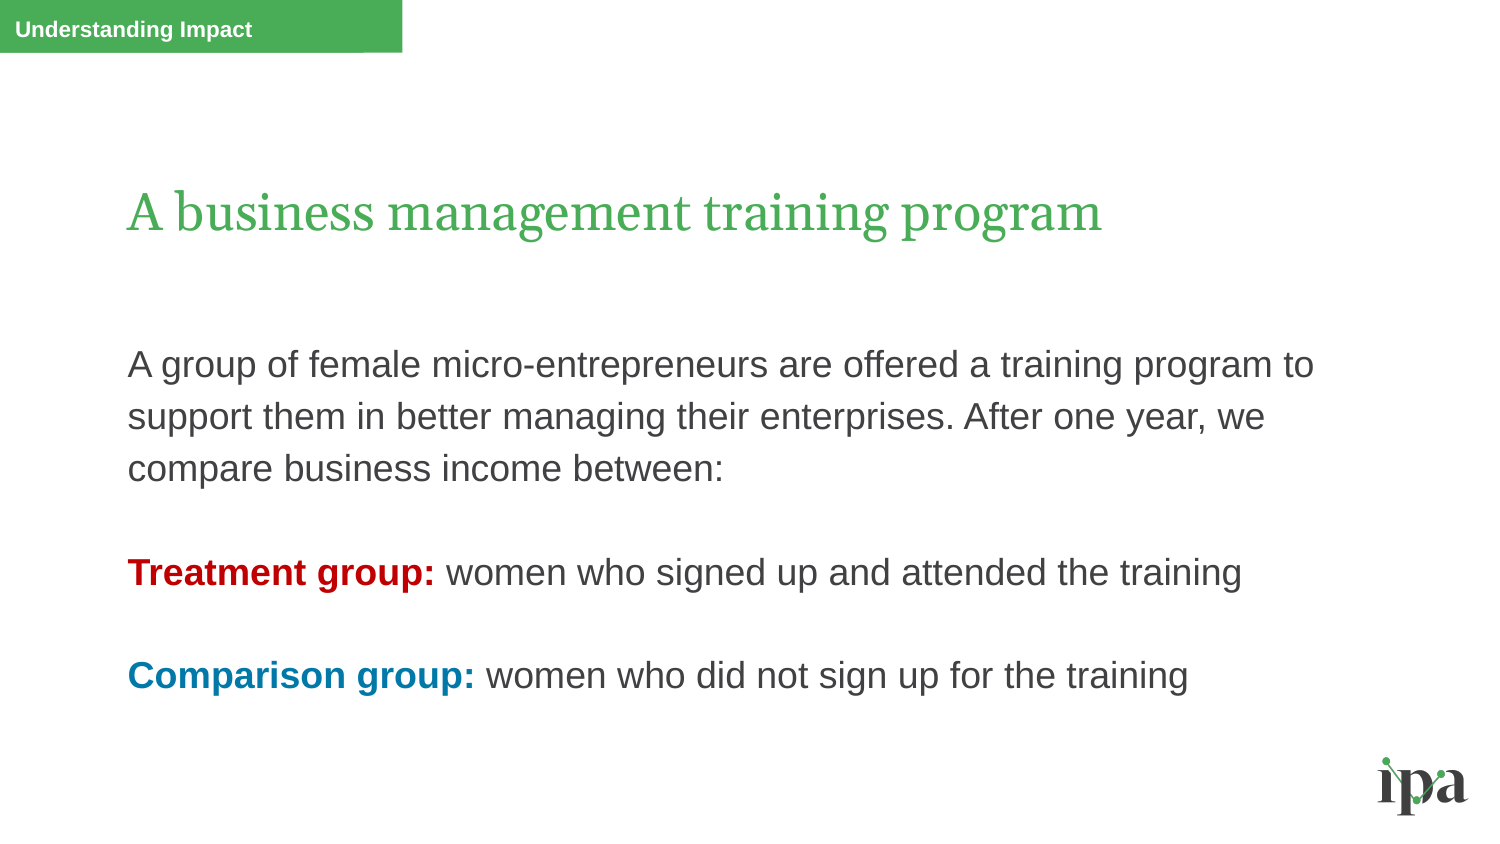

Understanding Impact
# A business management training program
A group of female micro-entrepreneurs are offered a training program to support them in better managing their enterprises. After one year, we compare business income between:

Treatment group: women who signed up and attended the training

Comparison group: women who did not sign up for the training